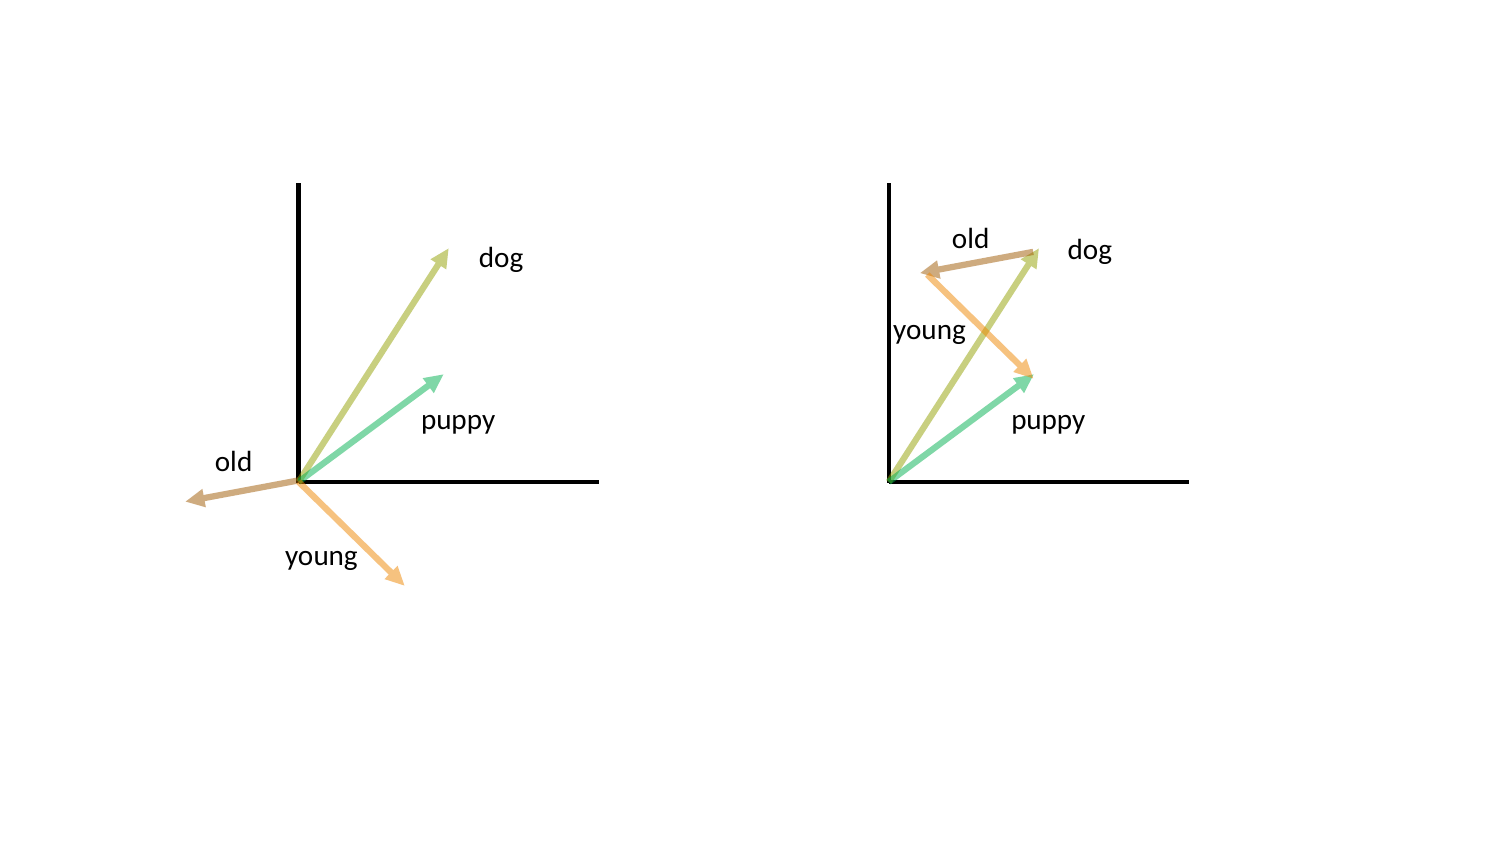

old
dog
dog
young
puppy
puppy
old
young